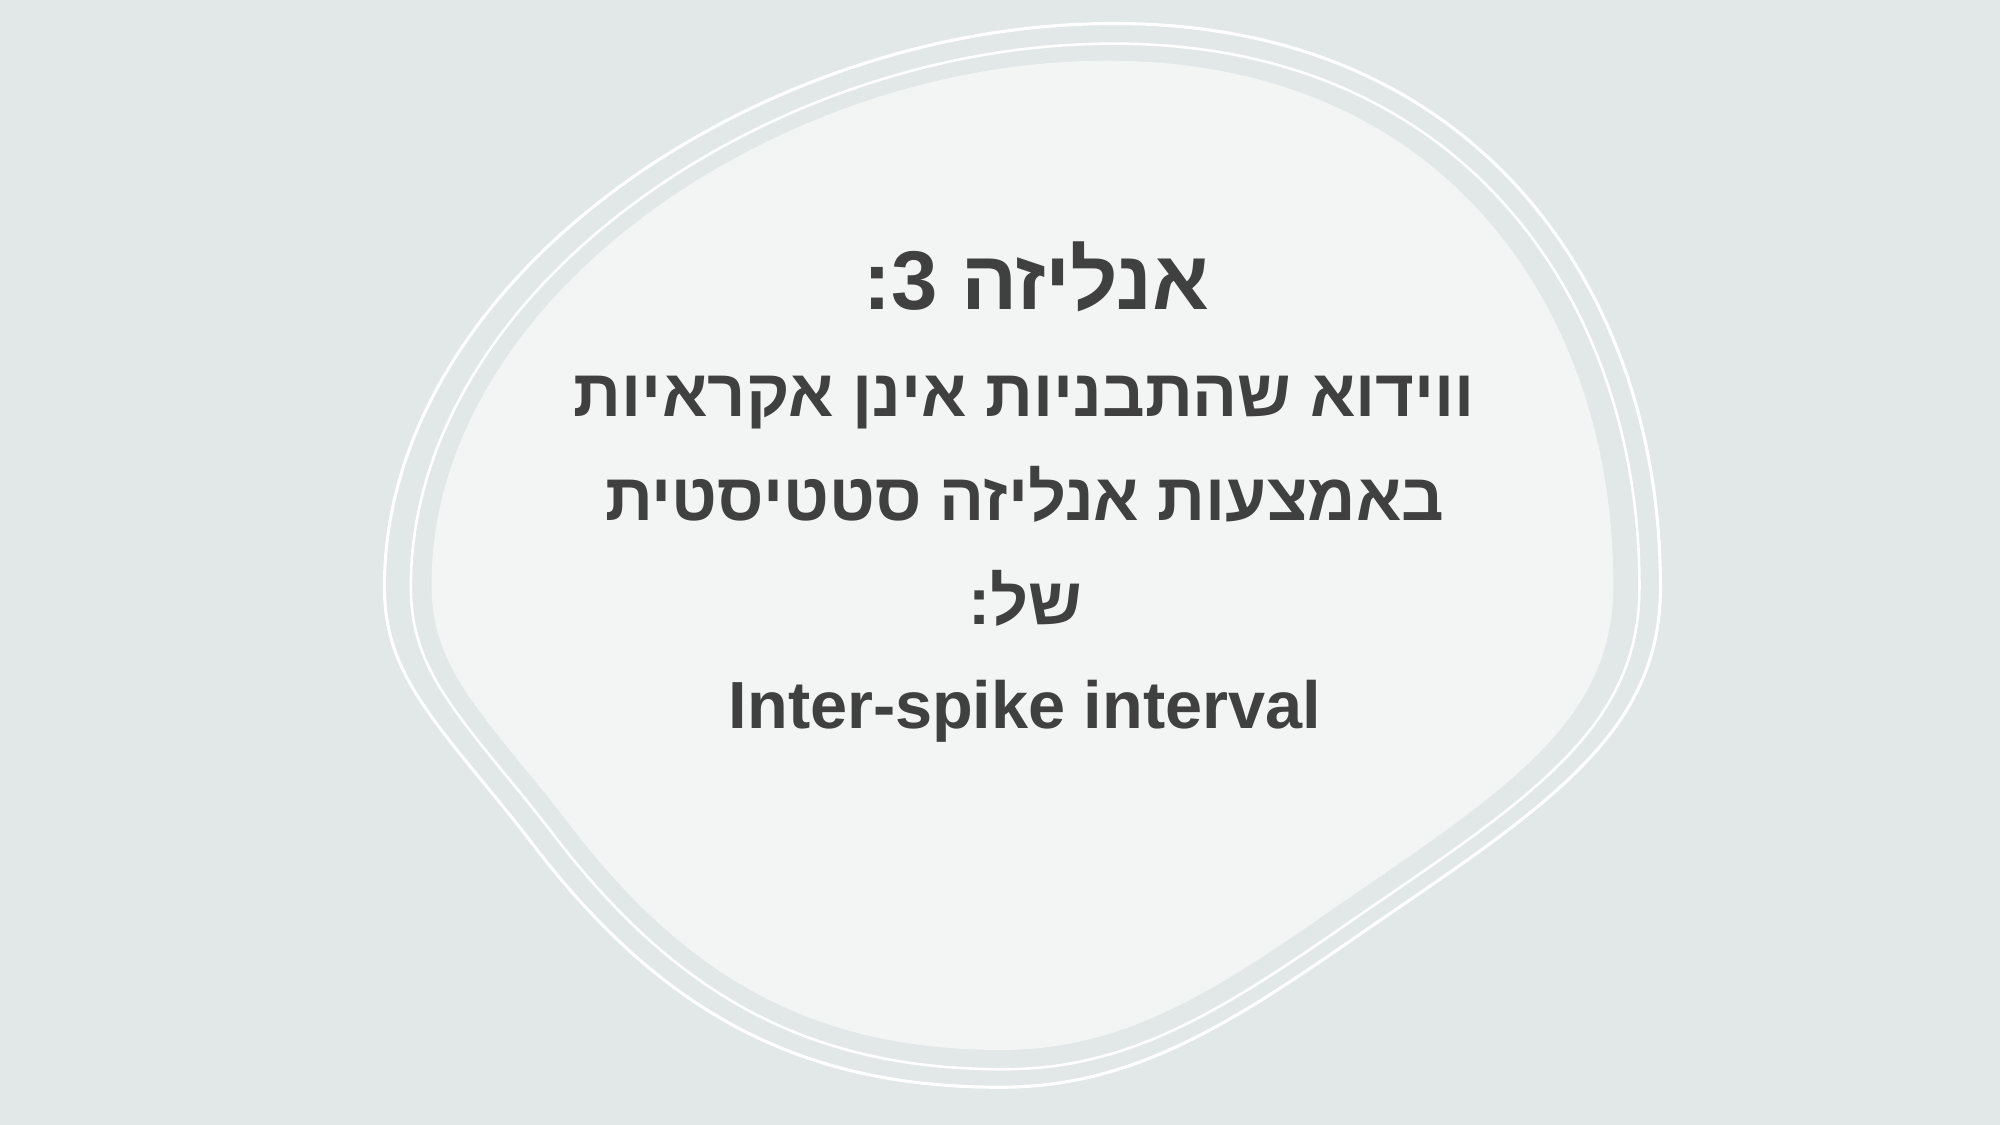

# אנליזה 3: ווידוא שהתבניות אינן אקראיות באמצעות אנליזה סטטיסטית של: Inter-spike interval